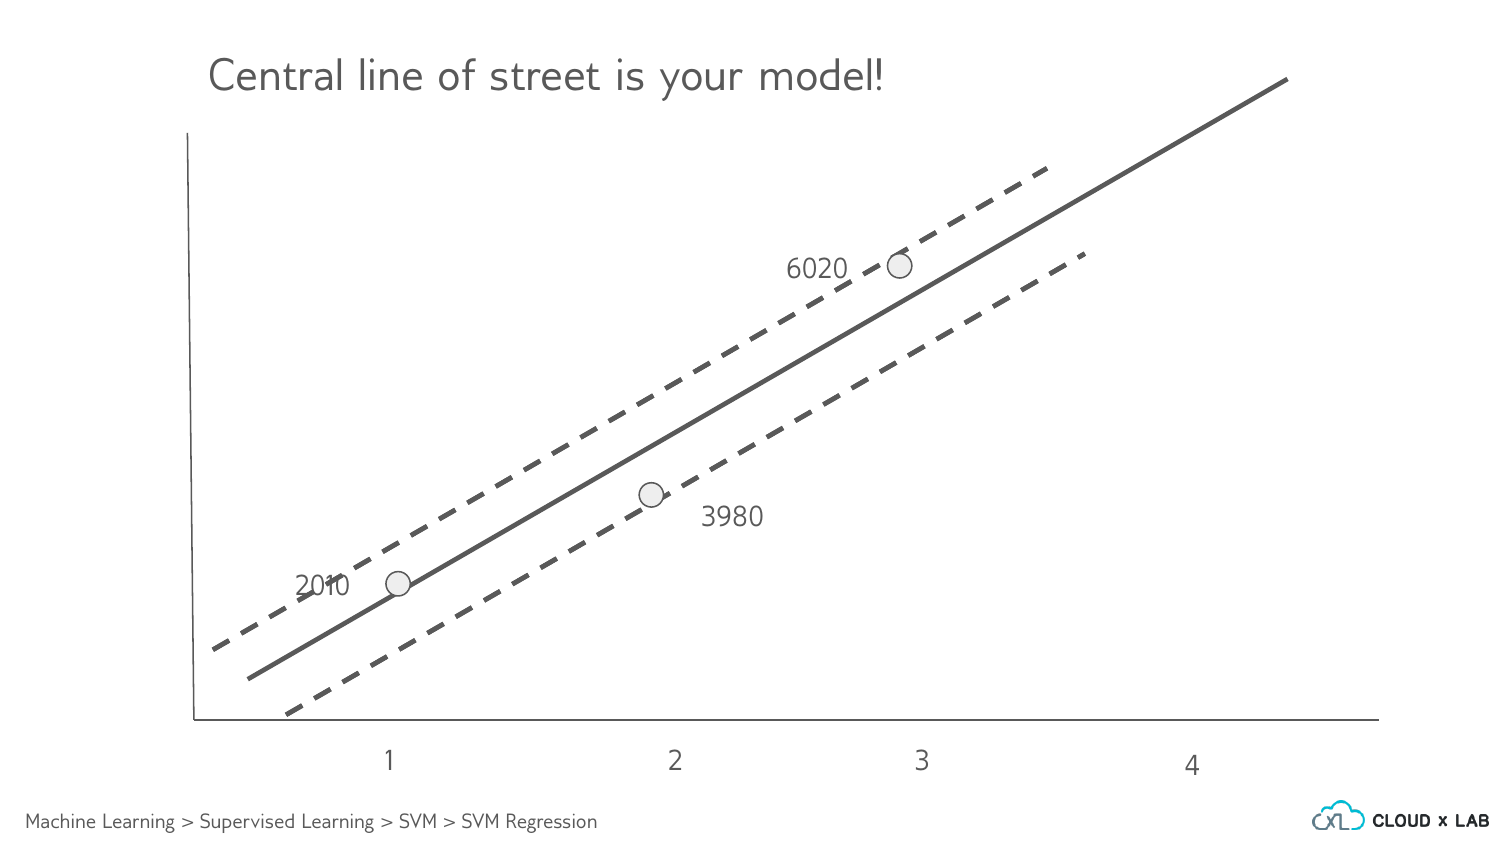

Central line of street is your model!
6020

3980

2010

1
2
3
4
Machine Learning > Supervised Learning > SVM > SVM Regression